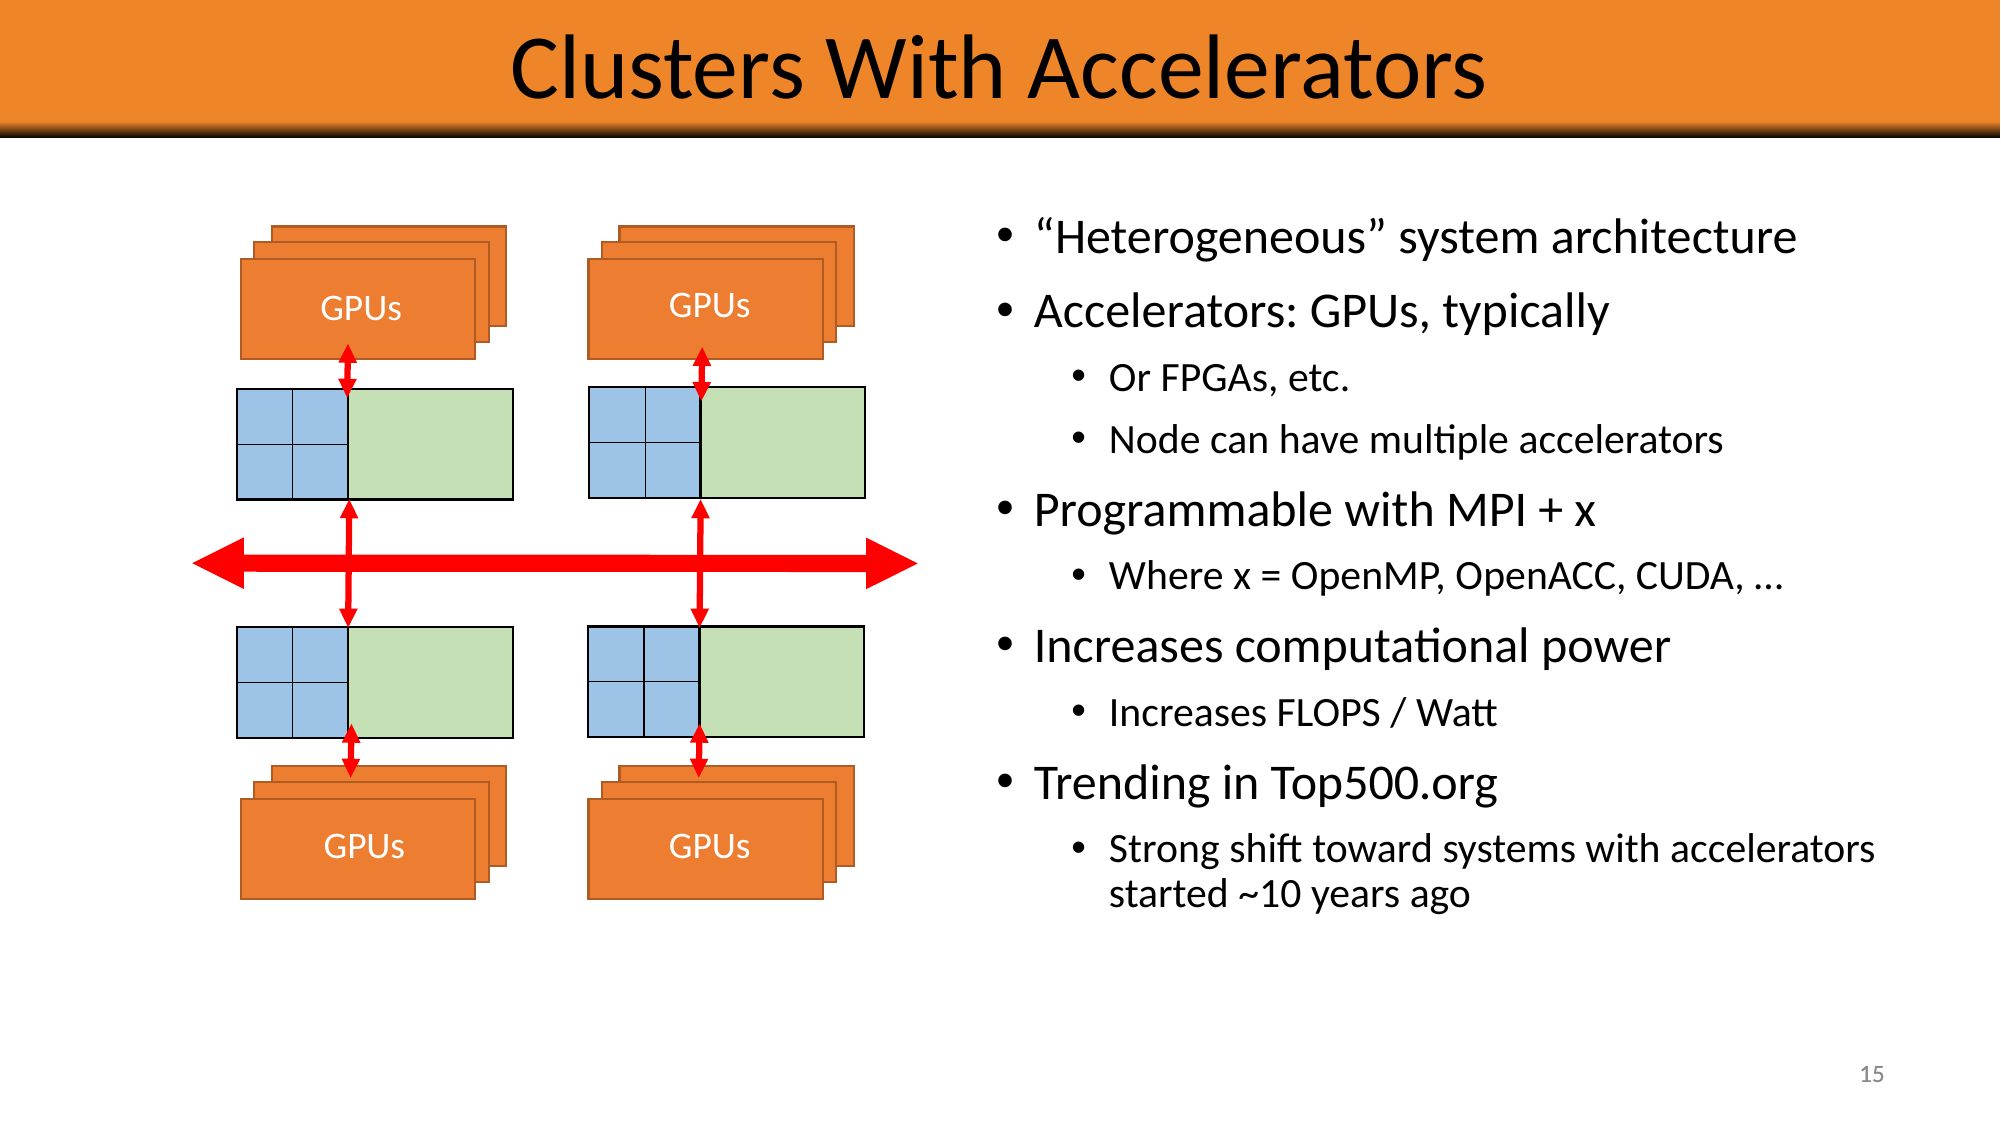

# Clusters With Accelerators
“Heterogeneous” system architecture
Accelerators: GPUs, typically
Or FPGAs, etc.
Node can have multiple accelerators
Programmable with MPI + x
Where x = OpenMP, OpenACC, CUDA, …
Increases computational power
Increases FLOPS / Watt
Trending in Top500.org
Strong shift toward systems with accelerators started ~10 years ago

GPUs

GPUs

GPUs

GPUs
15